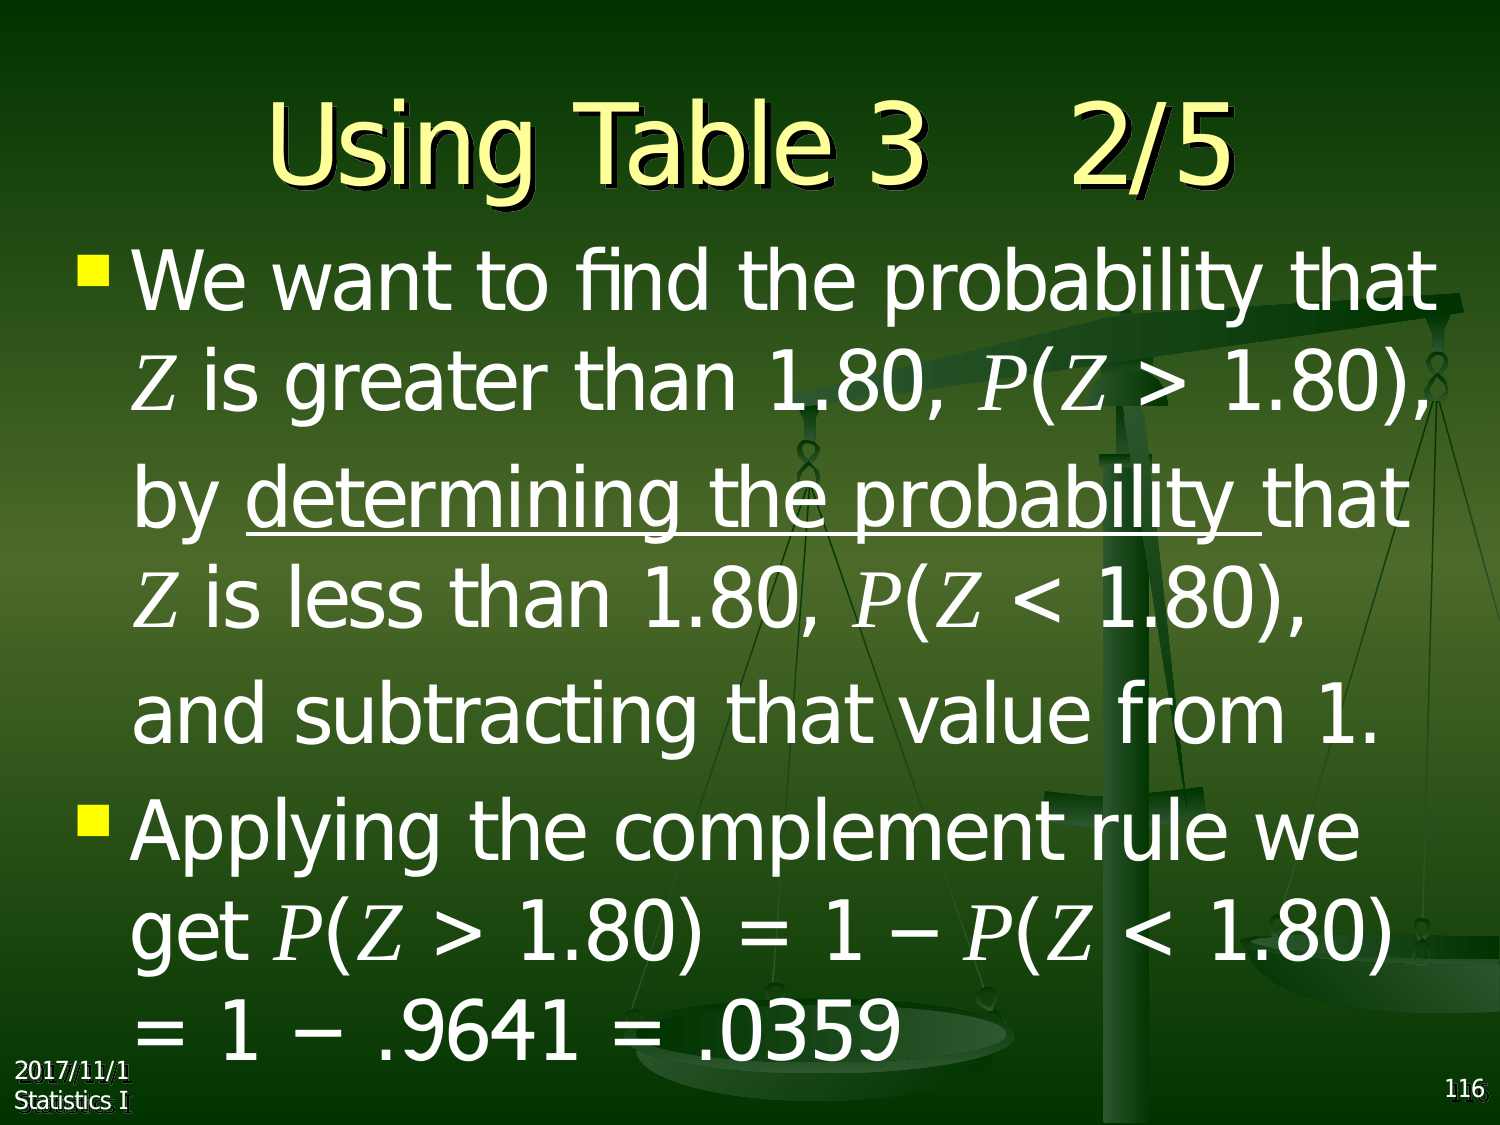

# Using Table 3    2/5
We want to find the probability that Z is greater than 1.80, P(Z > 1.80),
by determining the probability that Z is less than 1.80, P(Z < 1.80),
and subtracting that value from 1.
Applying the complement rule we get P(Z > 1.80) = 1 – P(Z < 1.80) = 1 − .9641 = .0359
2017/11/1
Statistics I
116